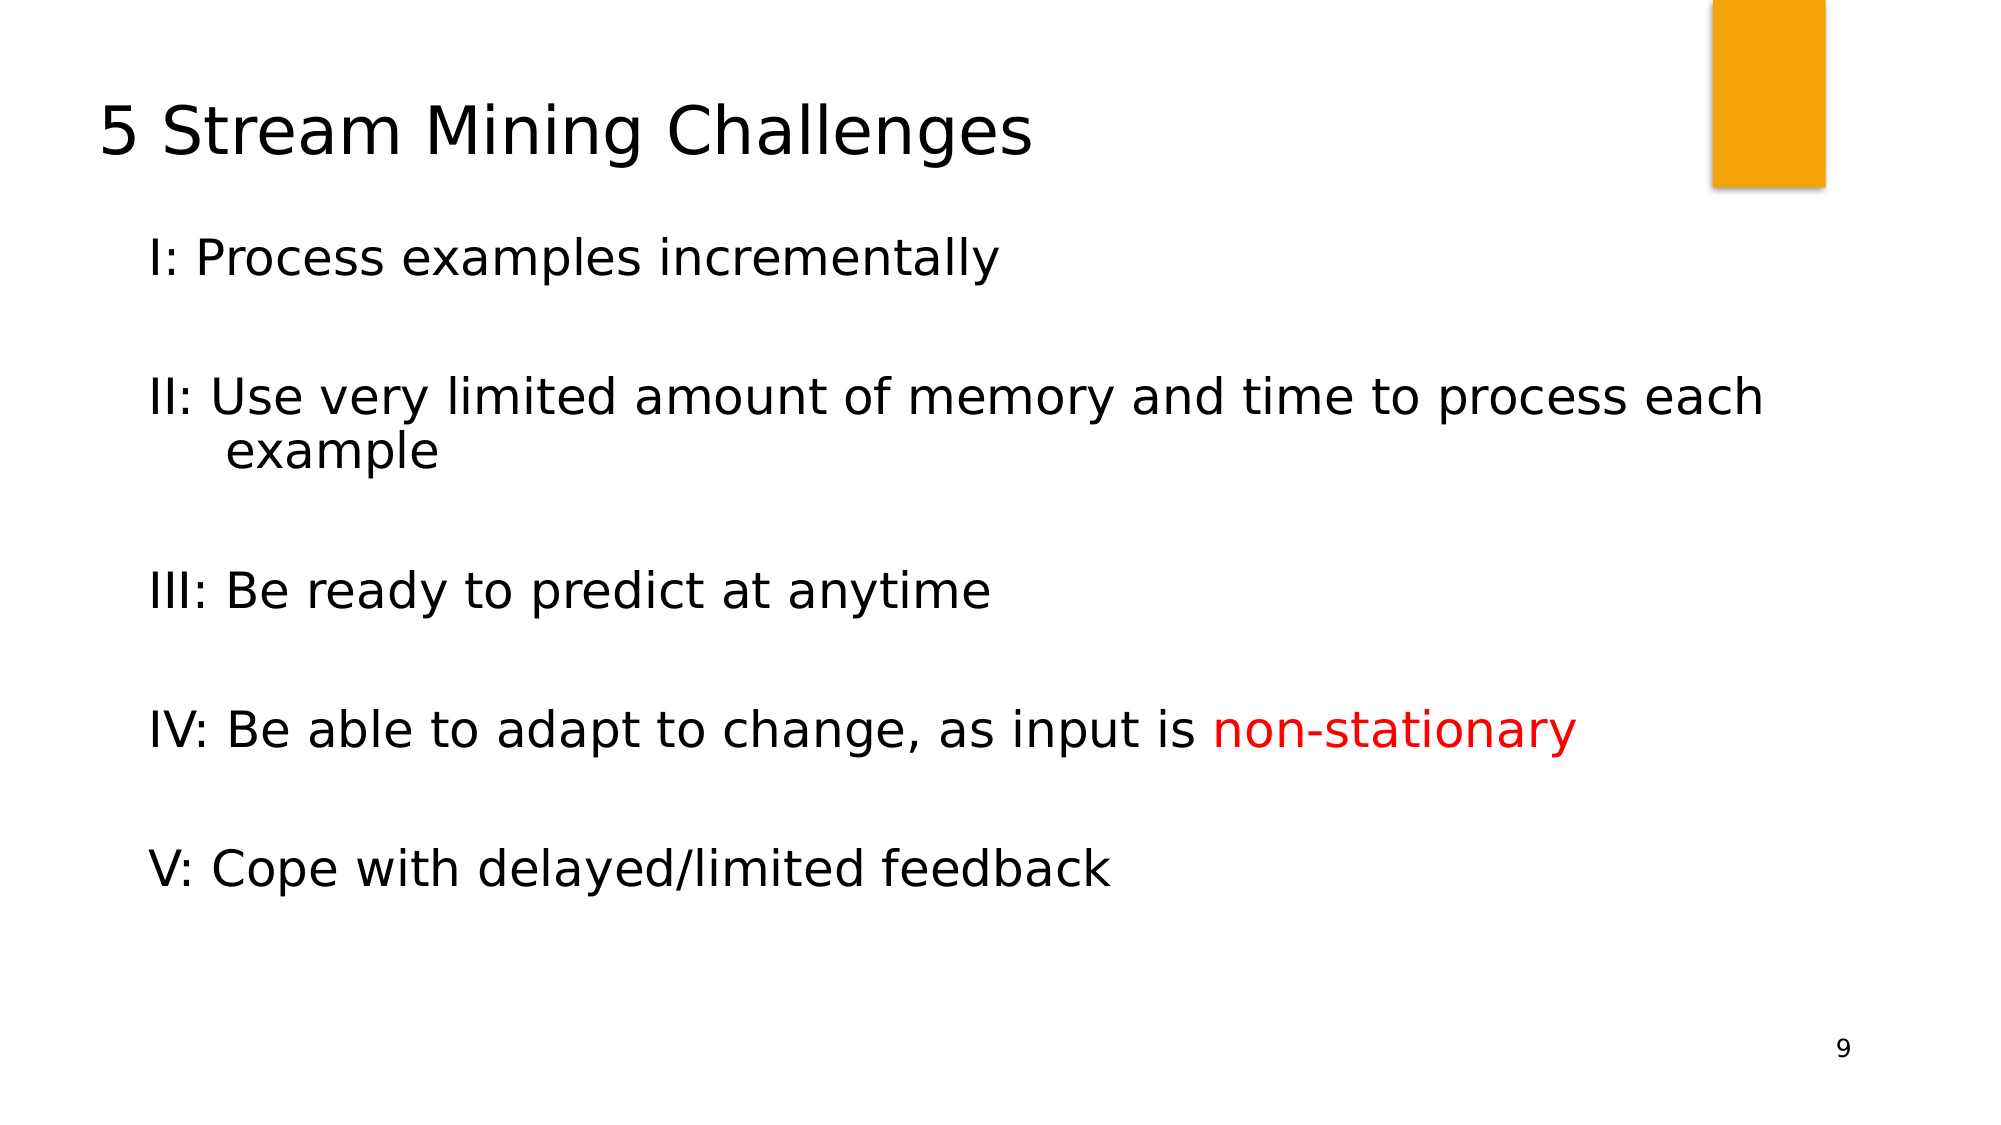

5 Stream Mining Challenges
I: Process examples incrementally

II: Use very limited amount of memory and time to process each example

III: Be ready to predict at anytime

IV: Be able to adapt to change, as input is non-stationary

V: Cope with delayed/limited feedback
9